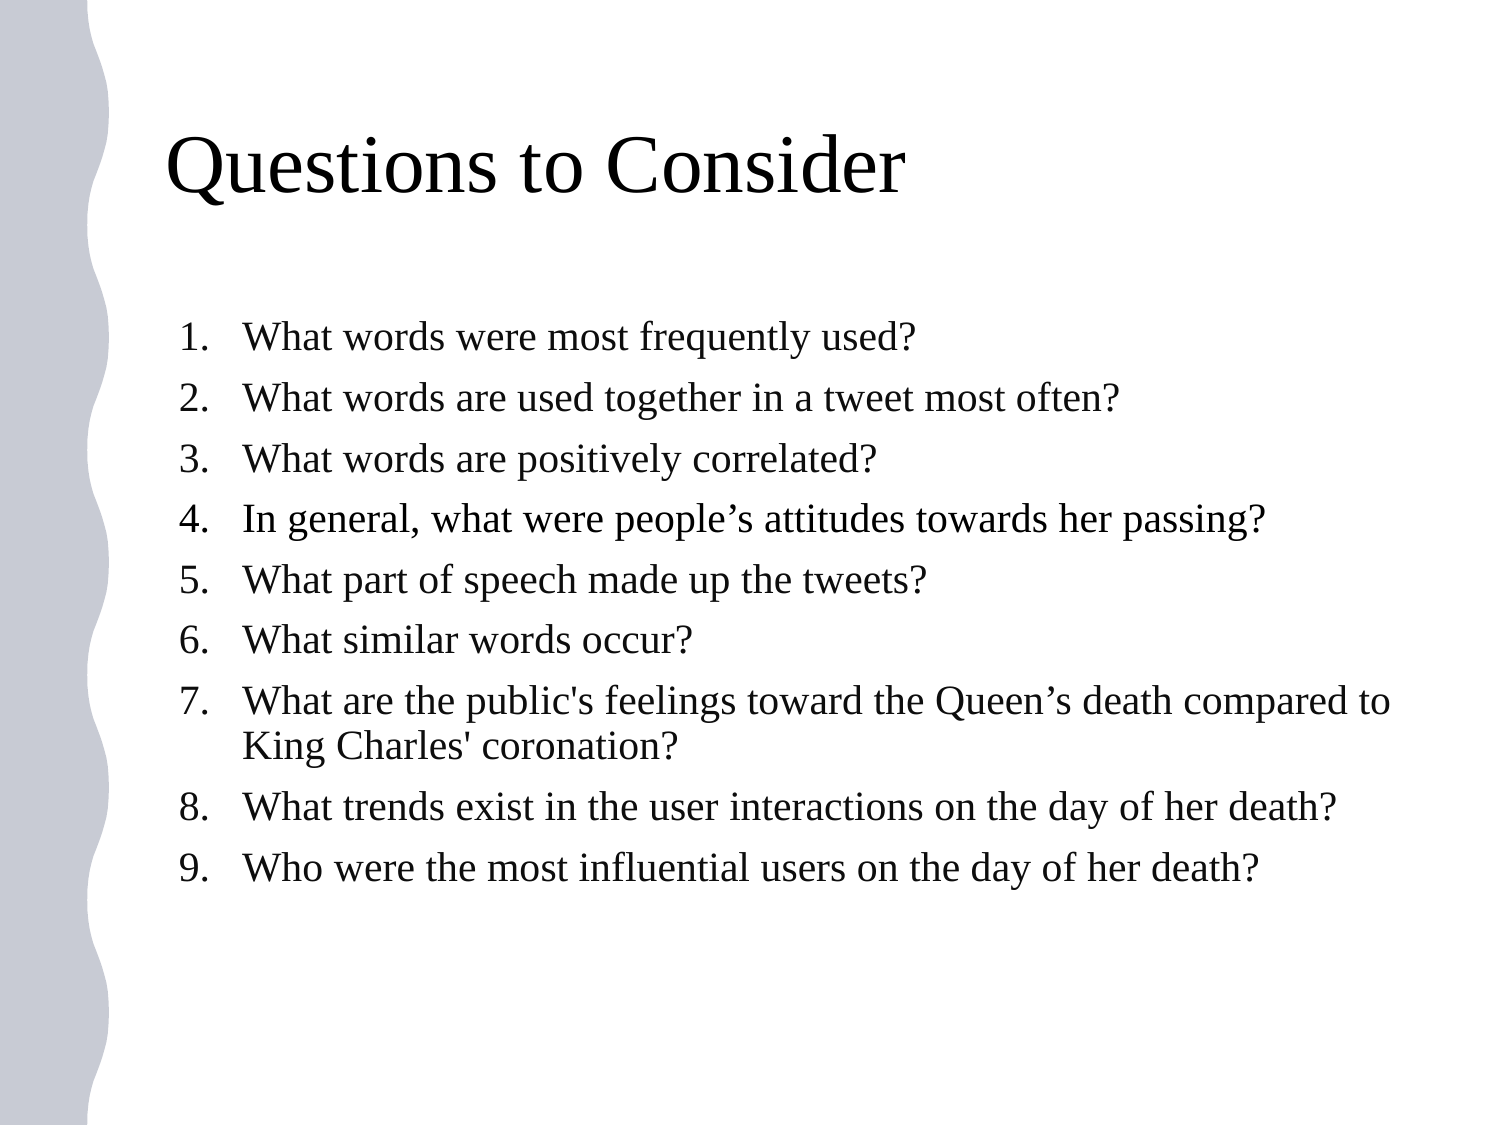

# Questions to Consider

What words were most frequently used?
What words are used together in a tweet most often?
What words are positively correlated?
In general, what were people’s attitudes towards her passing?
What part of speech made up the tweets?
What similar words occur?
What are the public's feelings toward the Queen’s death compared to King Charles' coronation?
What trends exist in the user interactions on the day of her death?
Who were the most influential users on the day of her death?